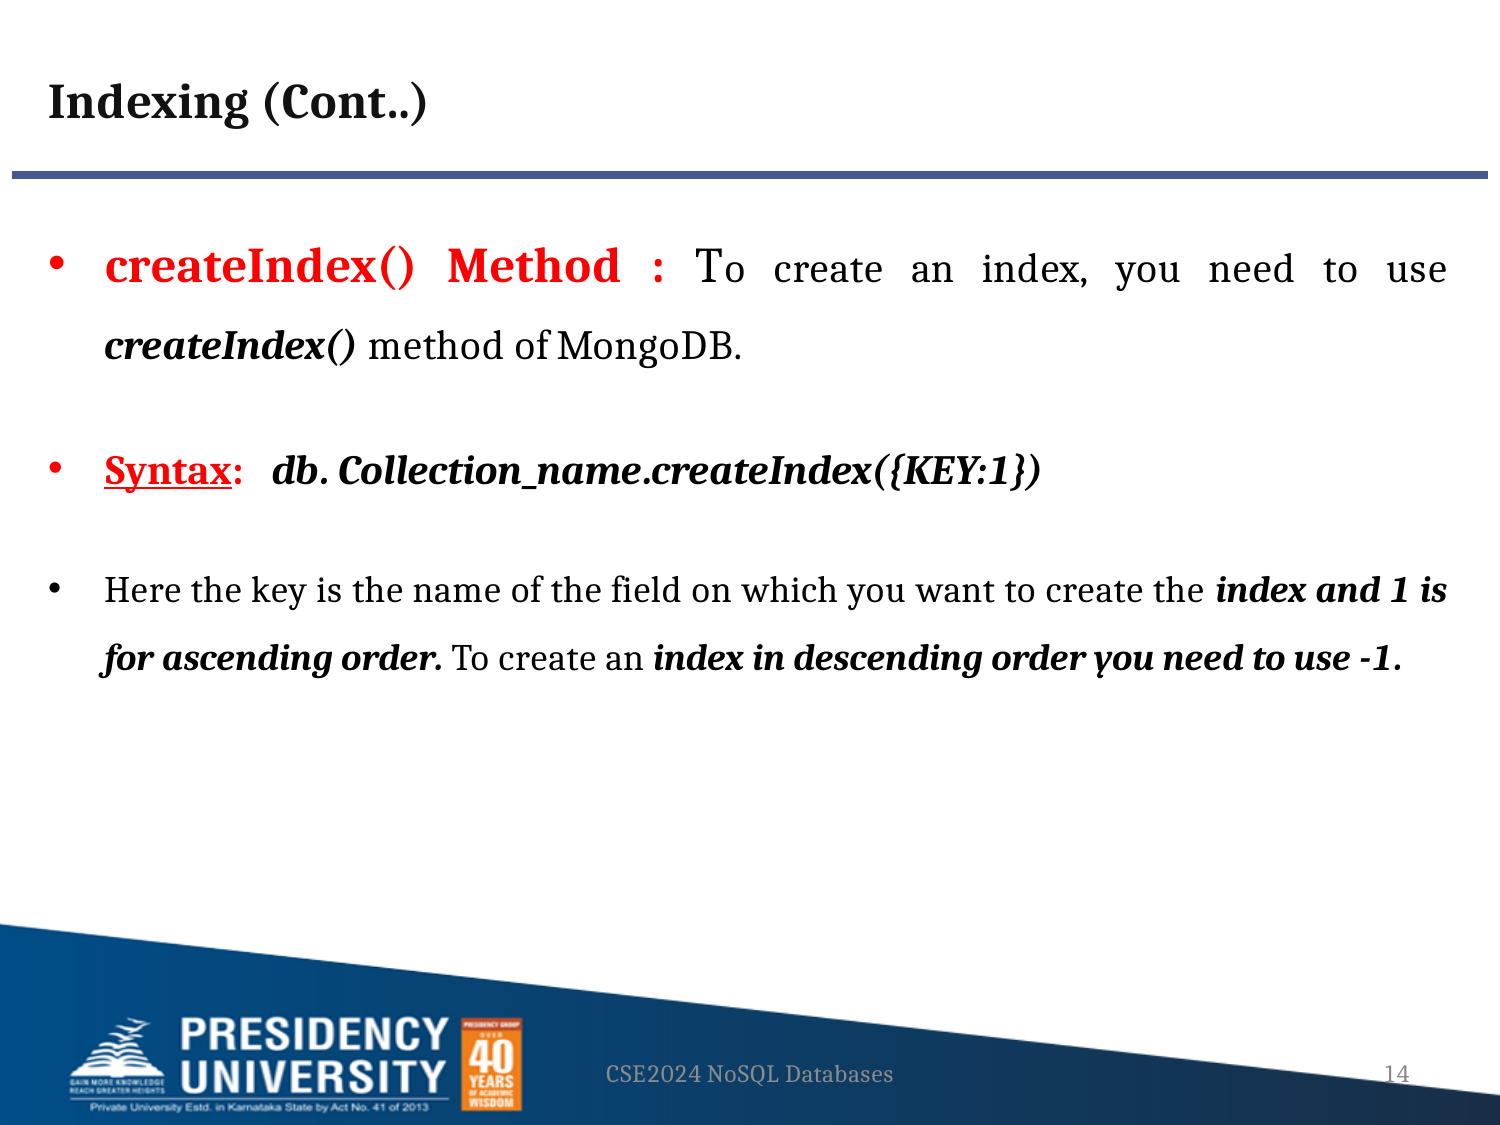

Indexing (Cont..)
createIndex() Method : To create an index, you need to use createIndex() method of MongoDB.

Syntax:   db. Collection_name.createIndex({KEY:1})

Here the key is the name of the field on which you want to create the index and 1 is for ascending order. To create an index in descending order you need to use -1.

CSE2024 NoSQL Databases
14